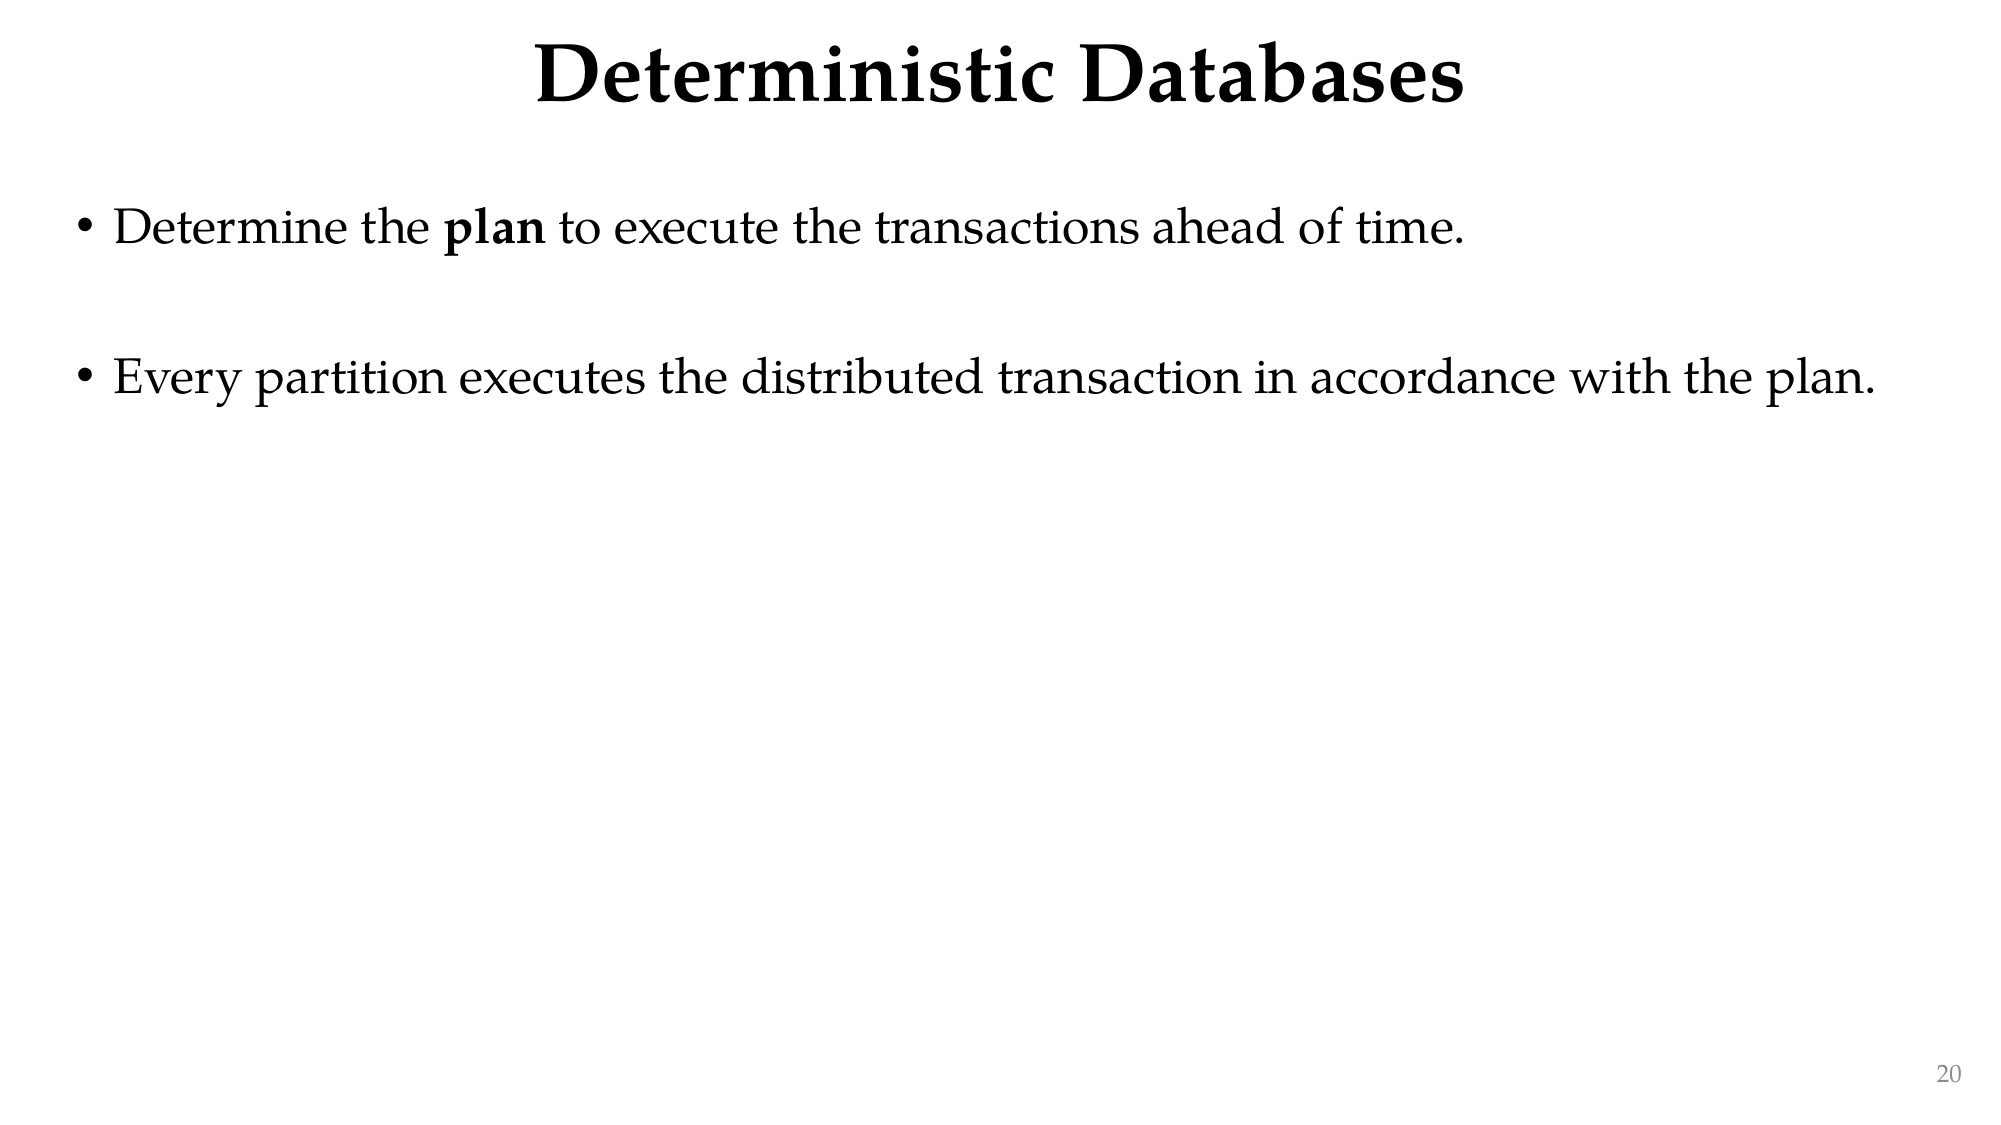

# Deterministic Databases
Determine the plan to execute the transactions ahead of time.

Every partition executes the distributed transaction in accordance with the plan.
20